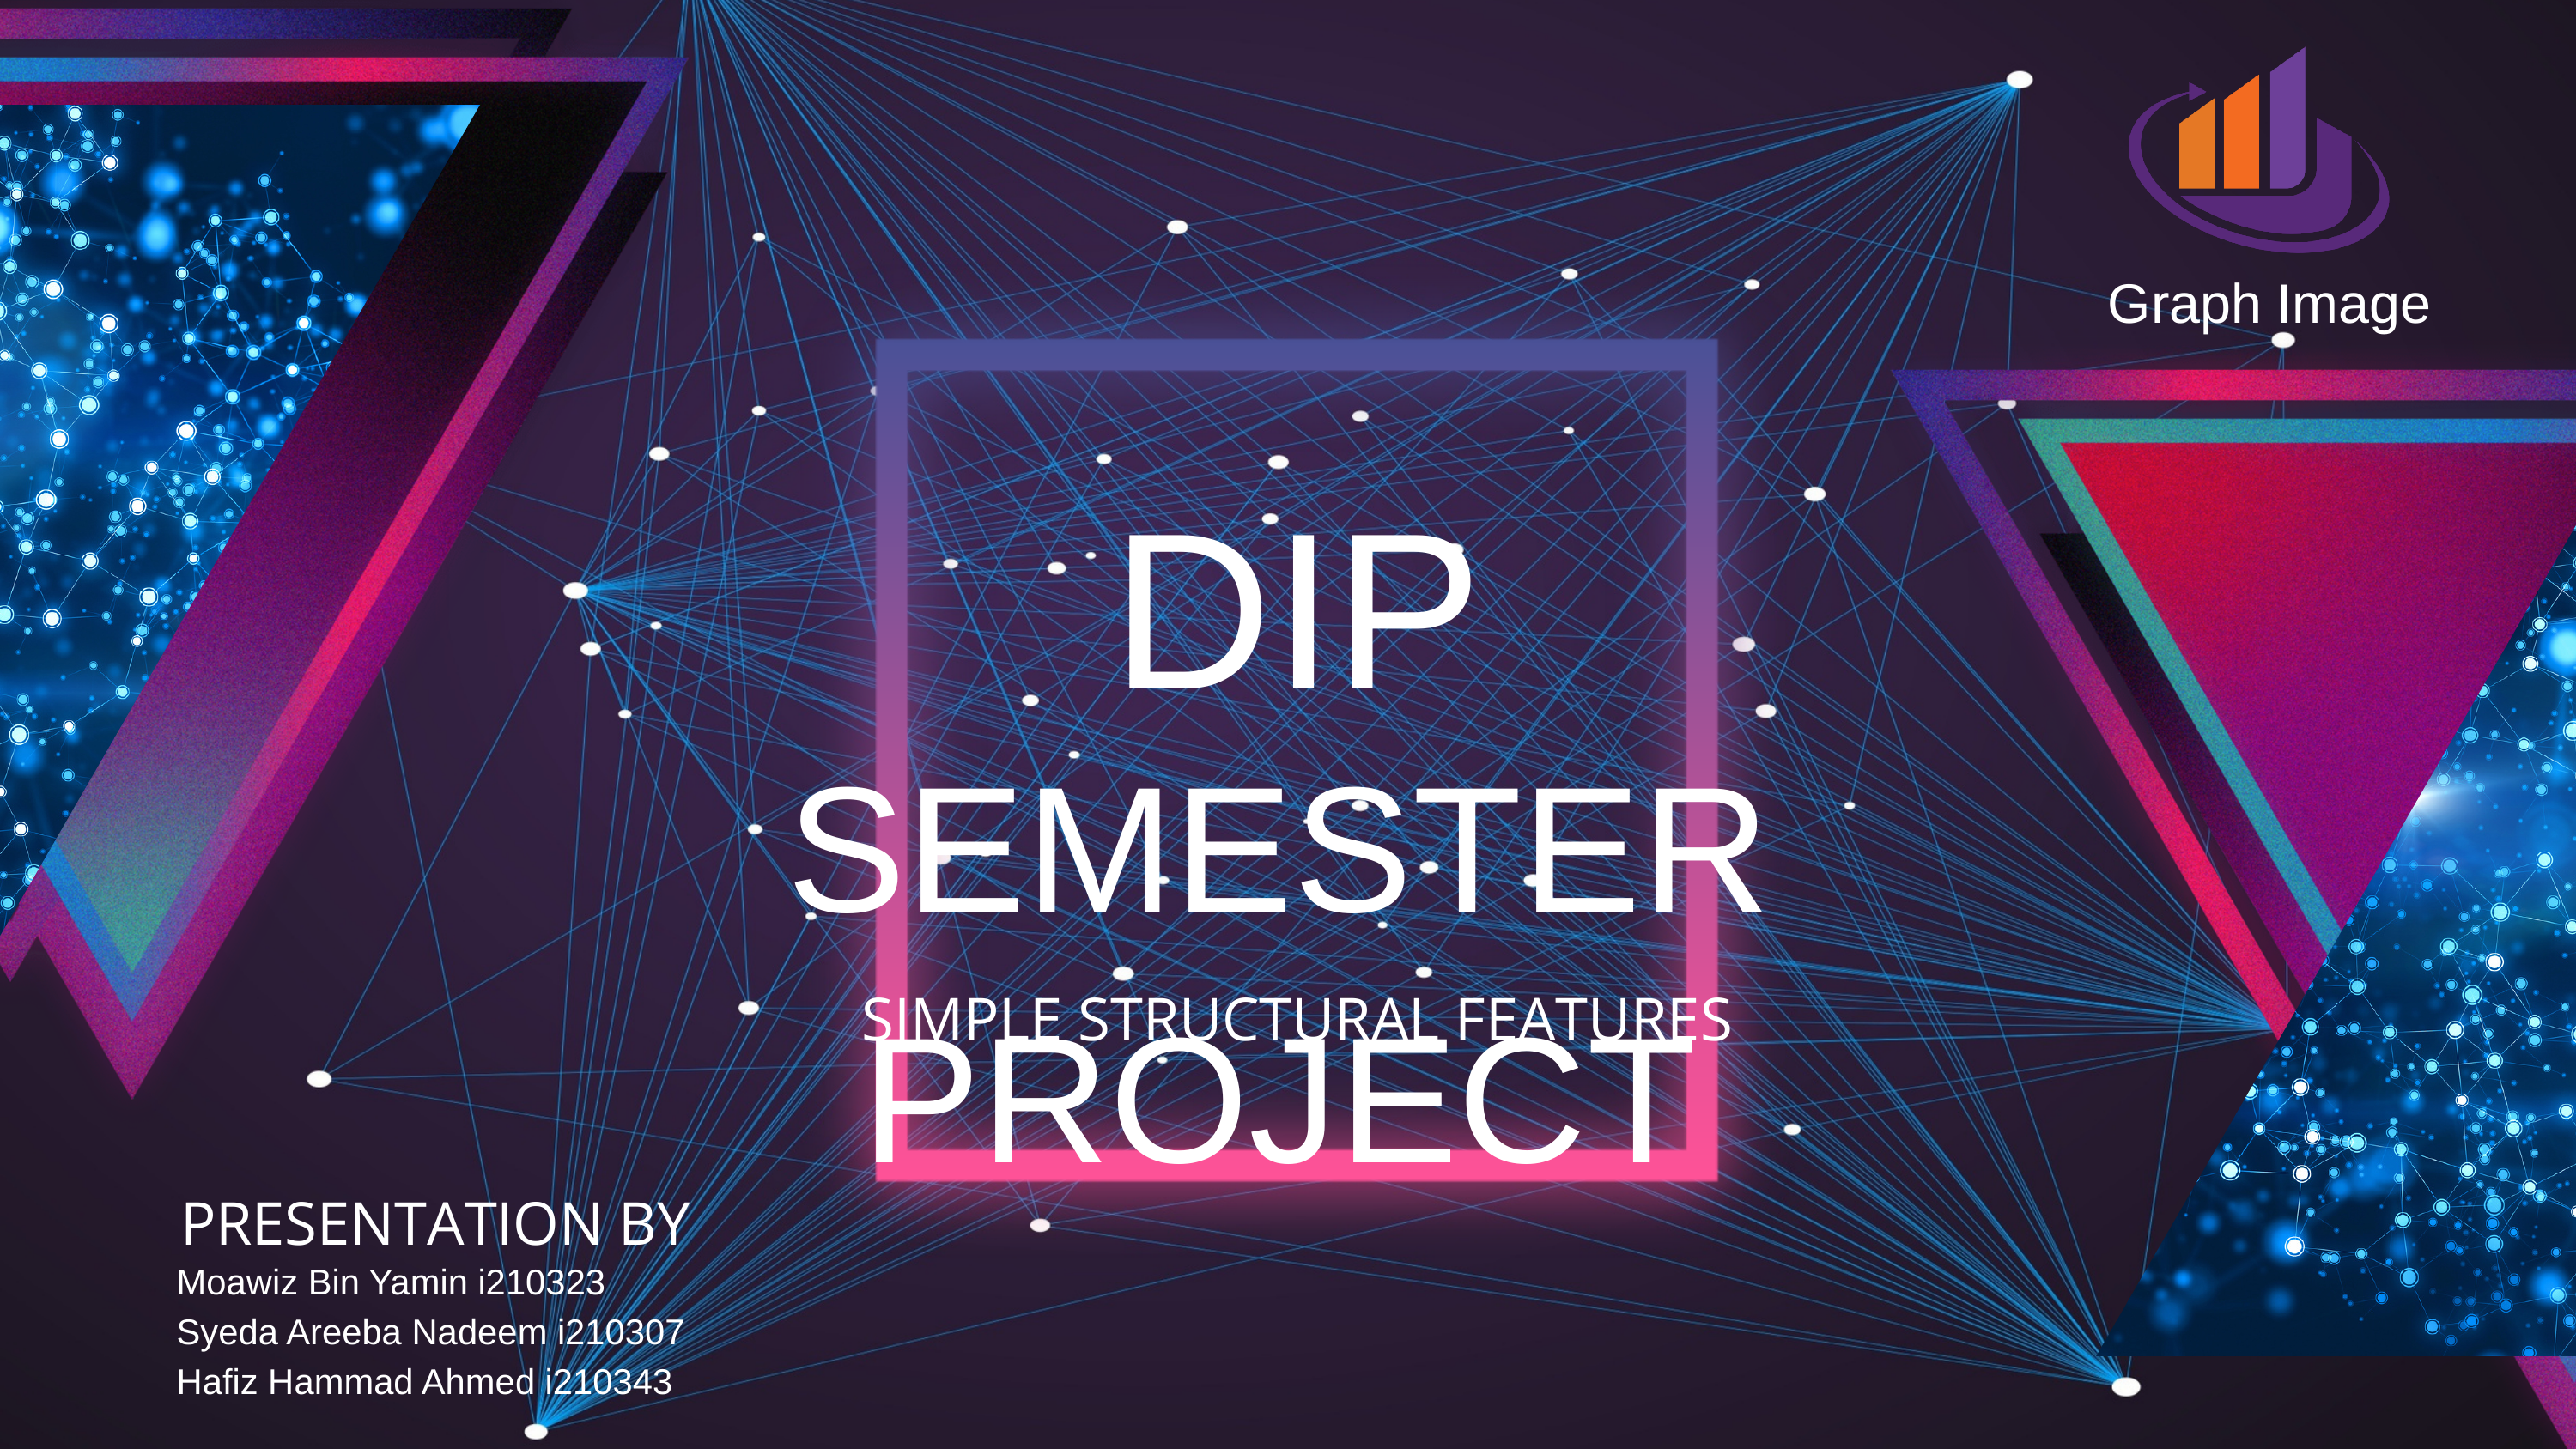

Graph Image

DIP

SEMESTER PROJECT
SIMPLE STRUCTURAL FEATURES
PRESENTATION BY
Moawiz Bin Yamin i210323
Syeda Areeba Nadeem i210307
Hafiz Hammad Ahmed i210343